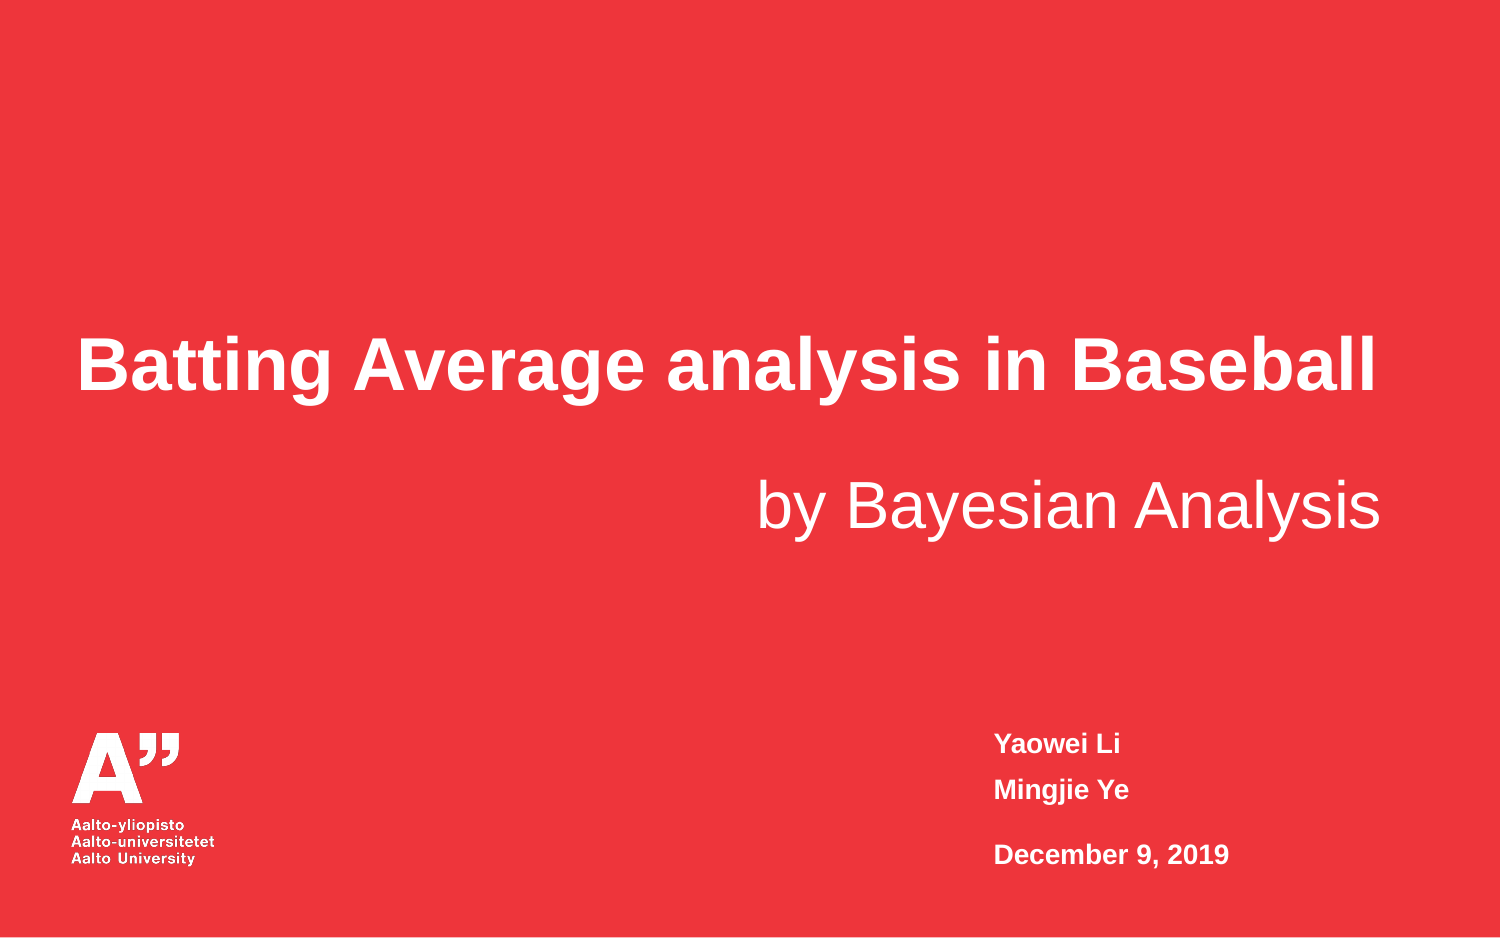

Batting Average analysis in Baseball
by Bayesian Analysis
Yaowei Li
Mingjie Ye
December 9, 2019